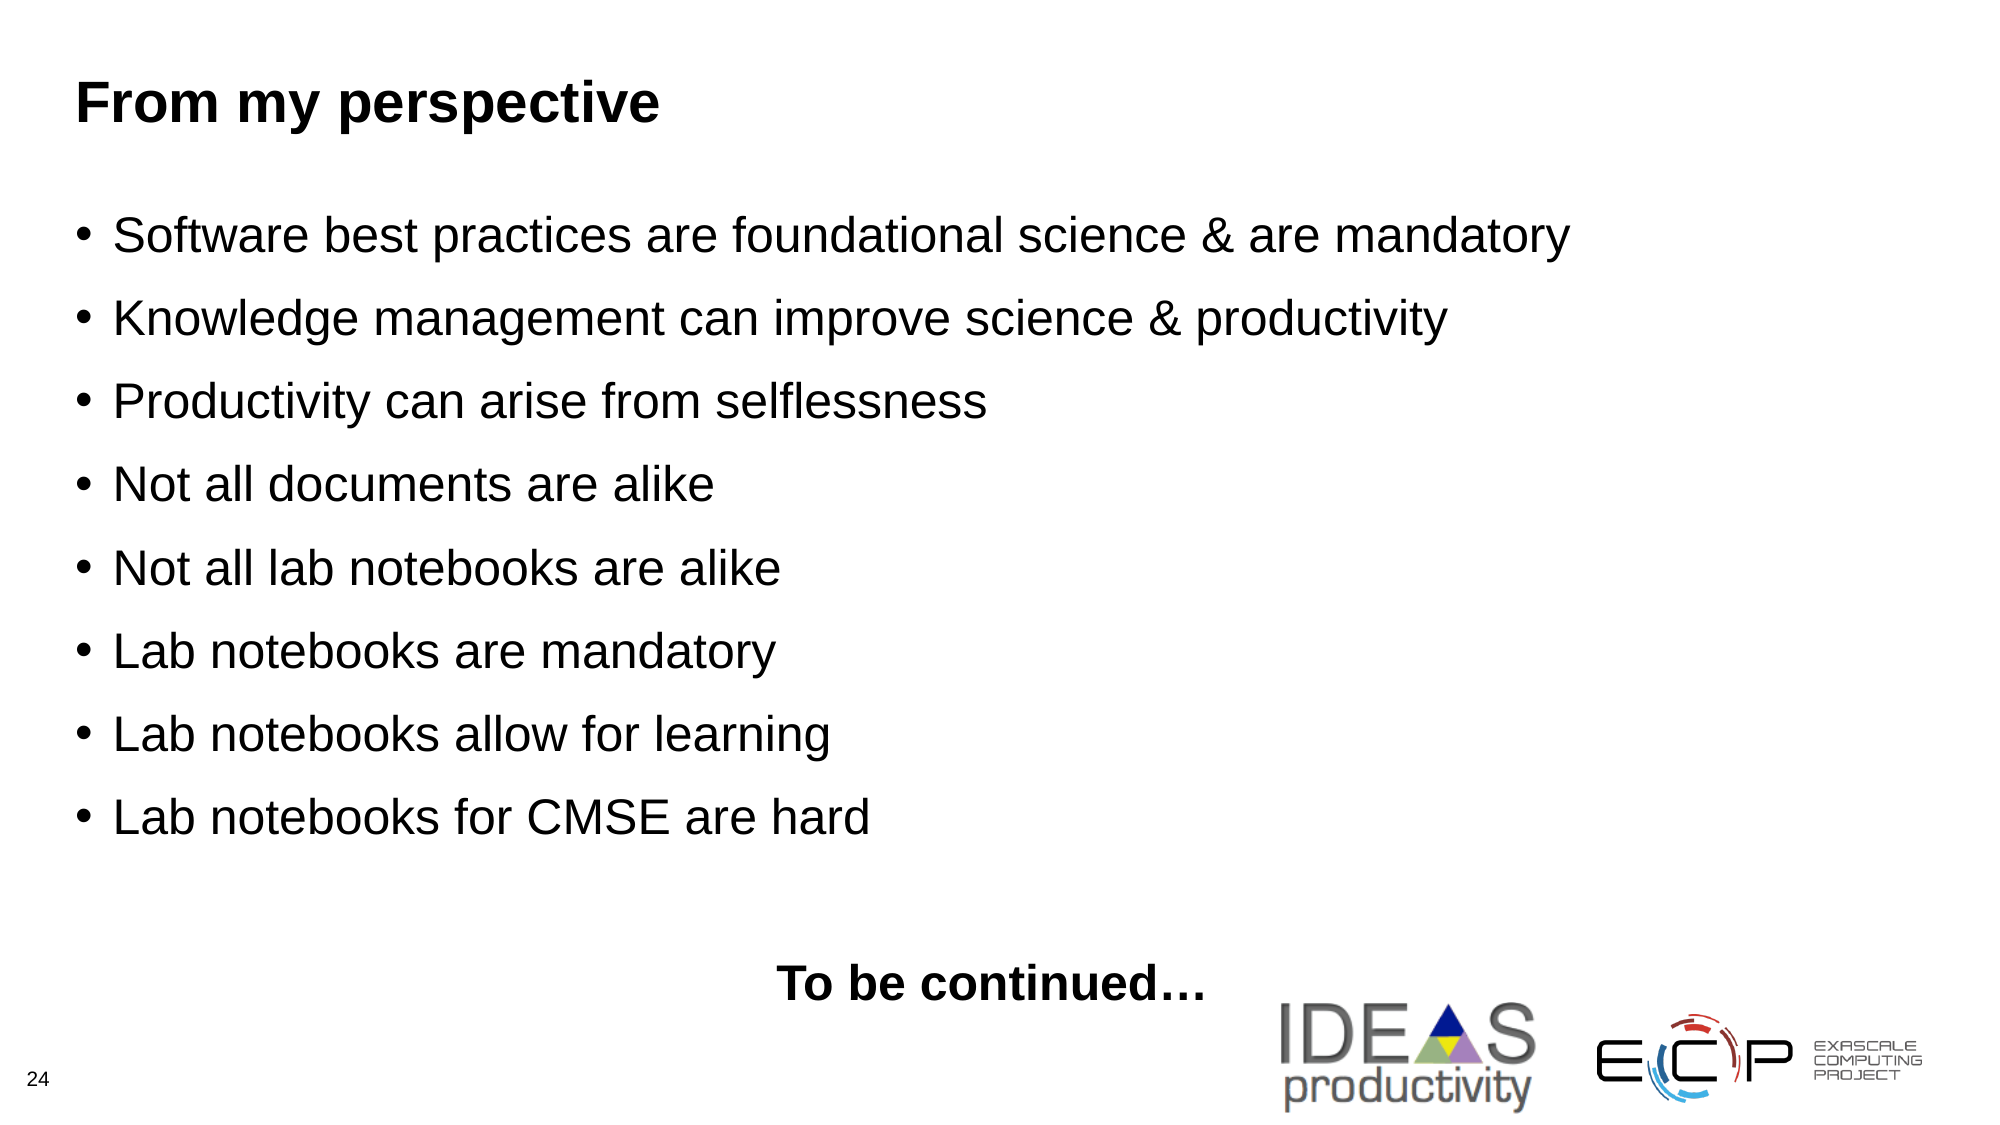

# From my perspective
Software best practices are foundational science & are mandatory
Knowledge management can improve science & productivity
Productivity can arise from selflessness
Not all documents are alike
Not all lab notebooks are alike
Lab notebooks are mandatory
Lab notebooks allow for learning
Lab notebooks for CMSE are hard

To be continued…